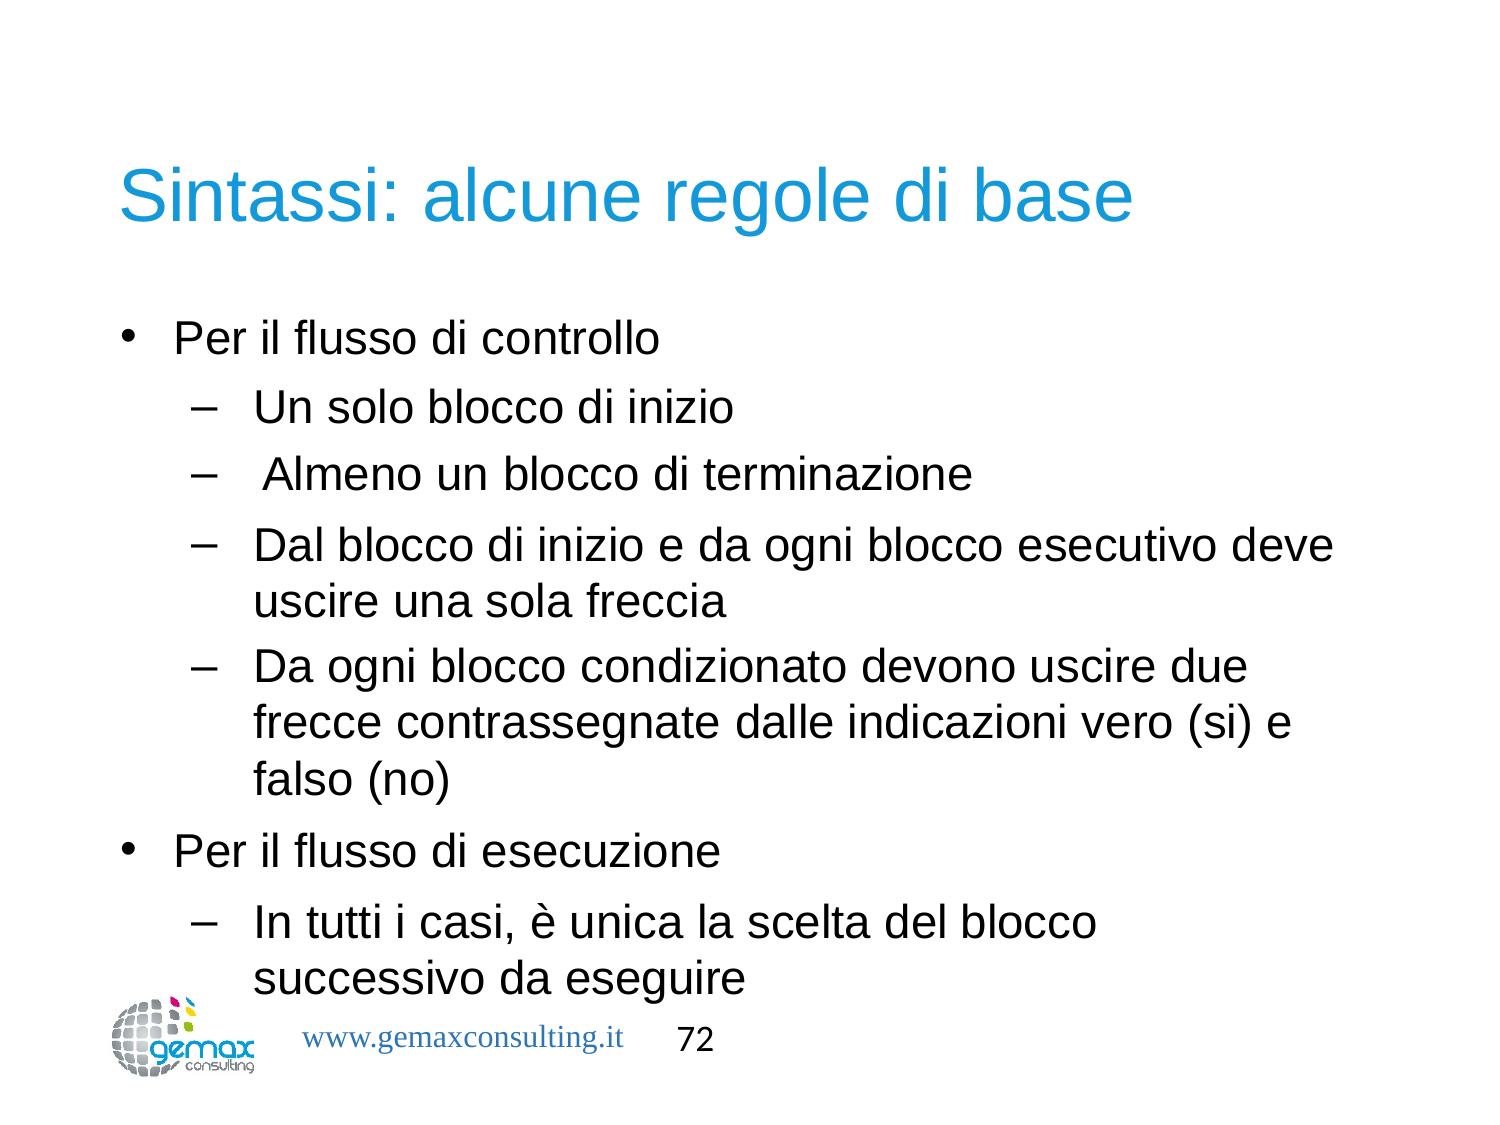

# Sintassi: alcune regole di base
Per il flusso di controllo
Un solo blocco di inizio
  Almeno un blocco di terminazione
Dal blocco di inizio e da ogni blocco esecutivo deve  uscire una sola freccia
Da ogni blocco condizionato devono uscire due  frecce contrassegnate dalle indicazioni vero (si) e  falso (no)
Per il flusso di esecuzione
In tutti i casi, è unica la scelta del blocco  successivo da eseguire

72